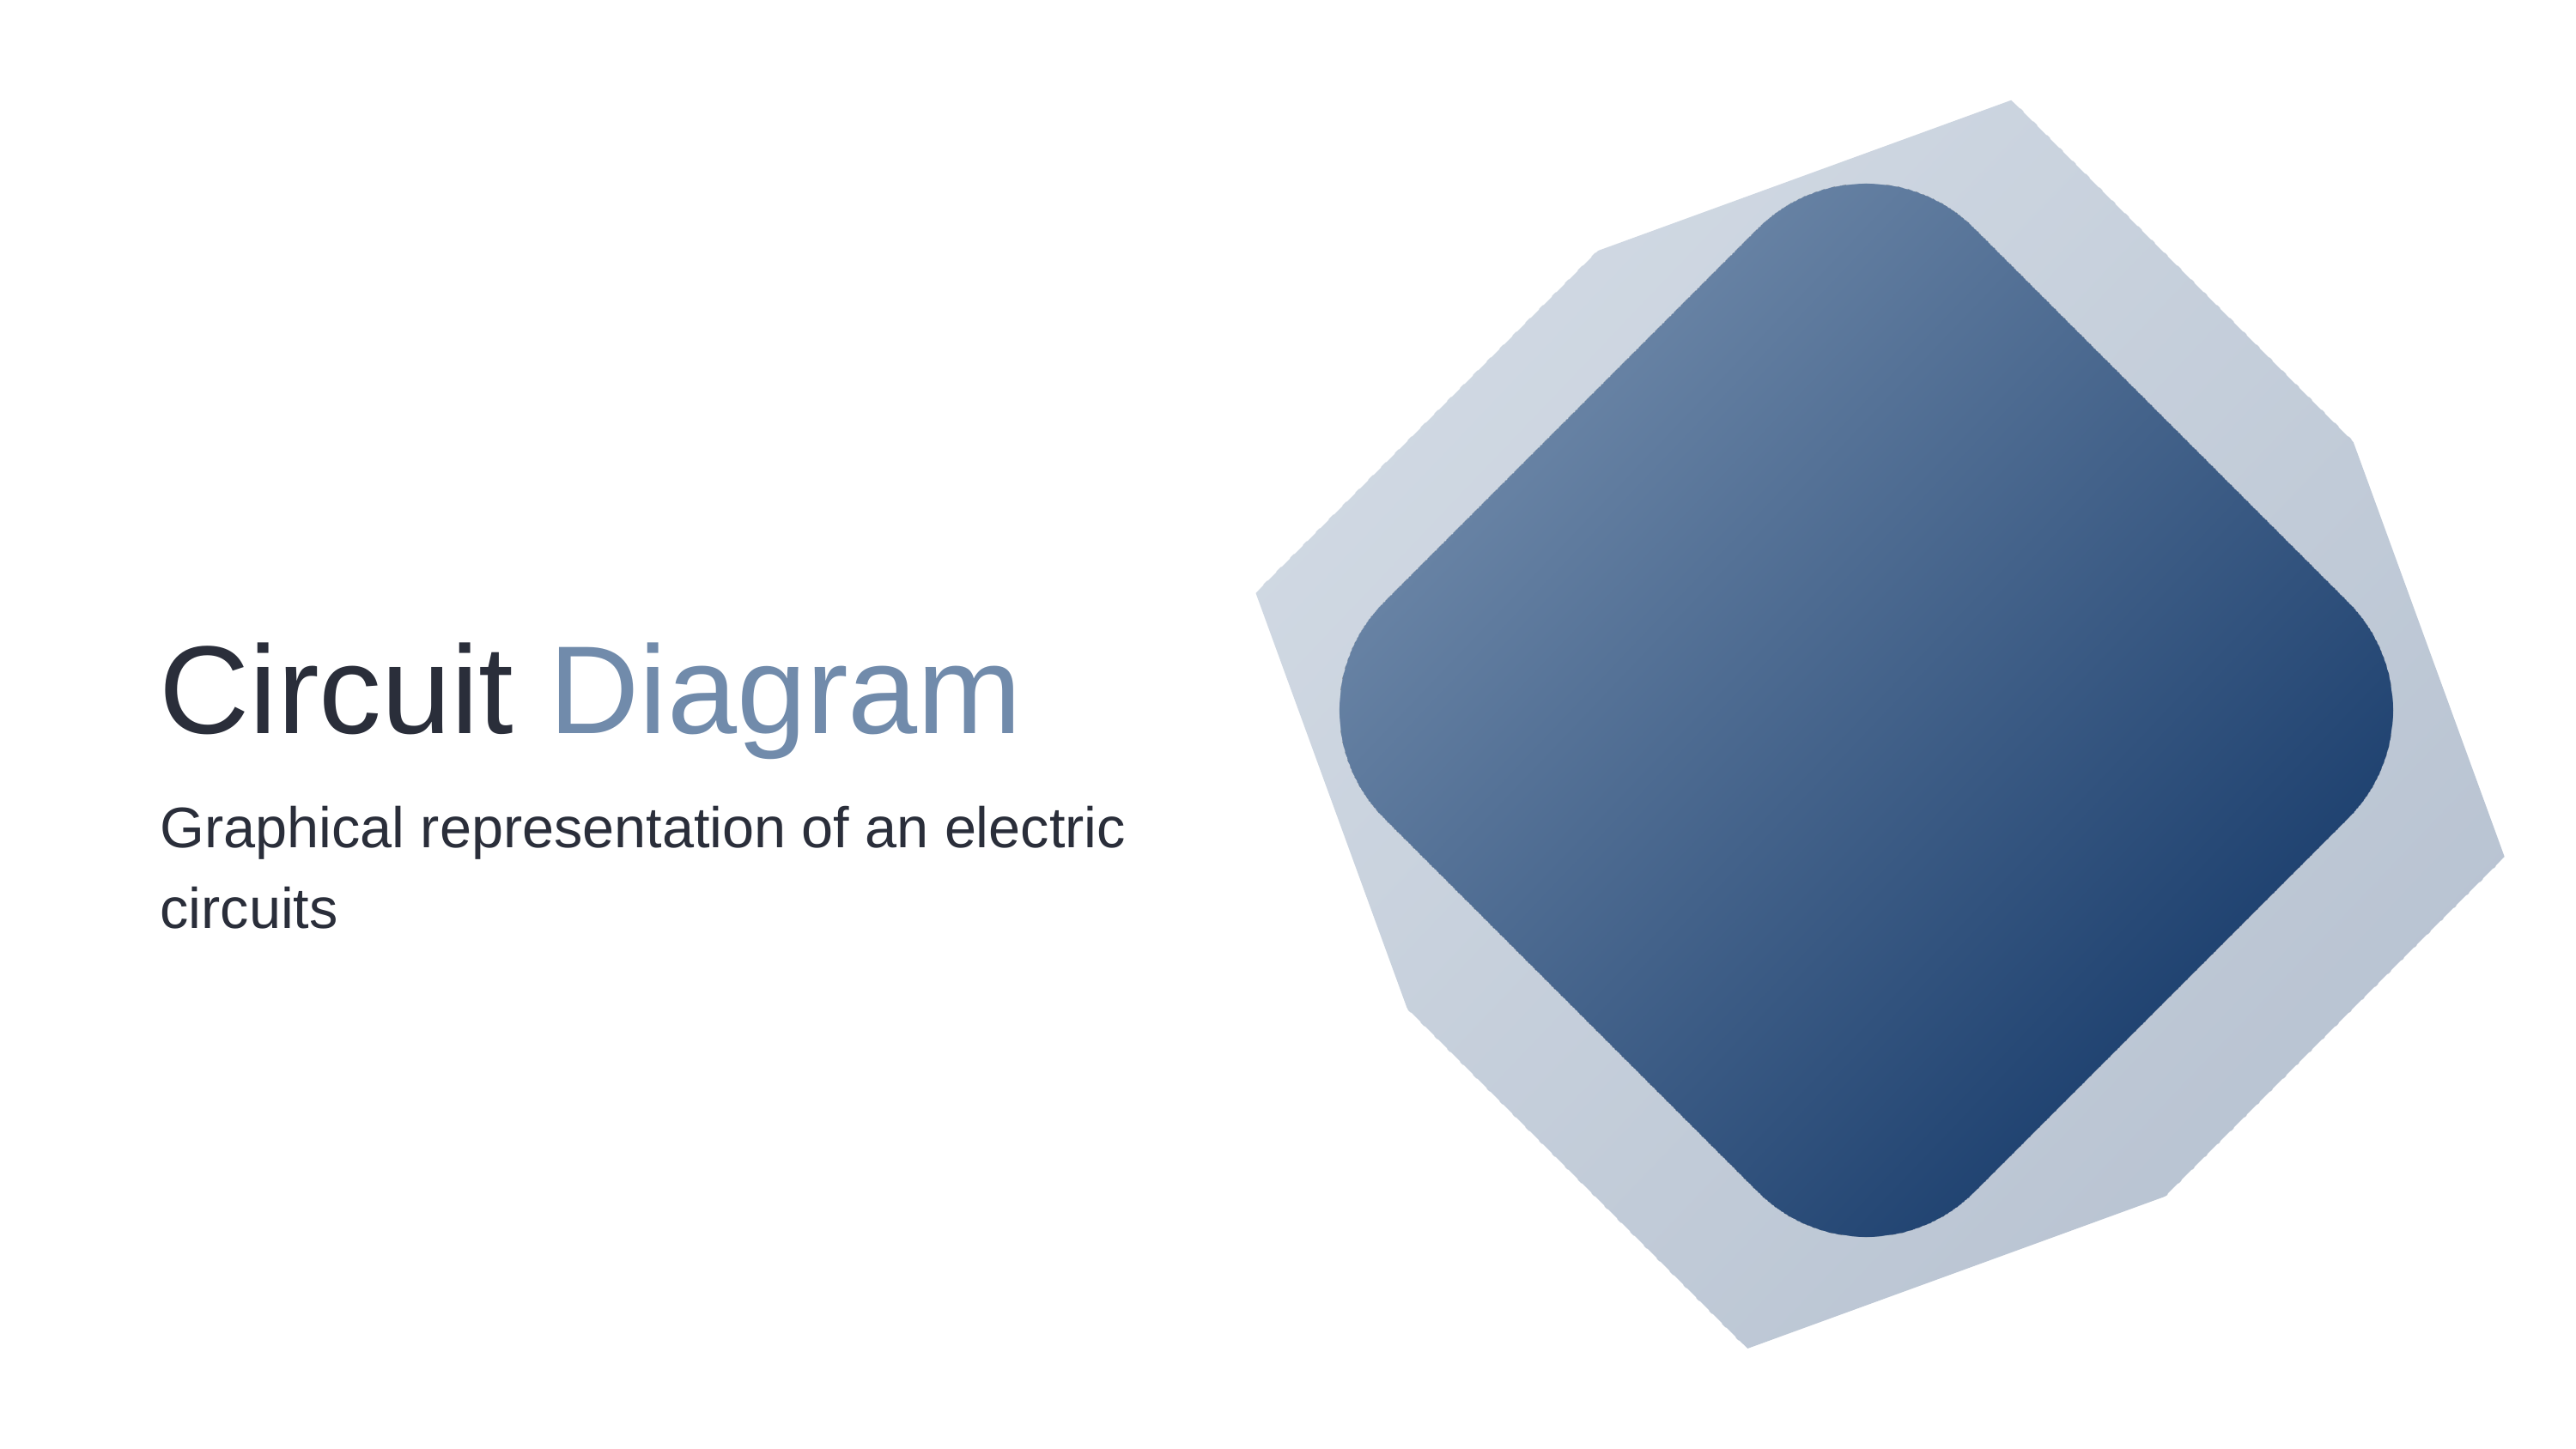

Circuit Diagram
Graphical representation of an electric circuits